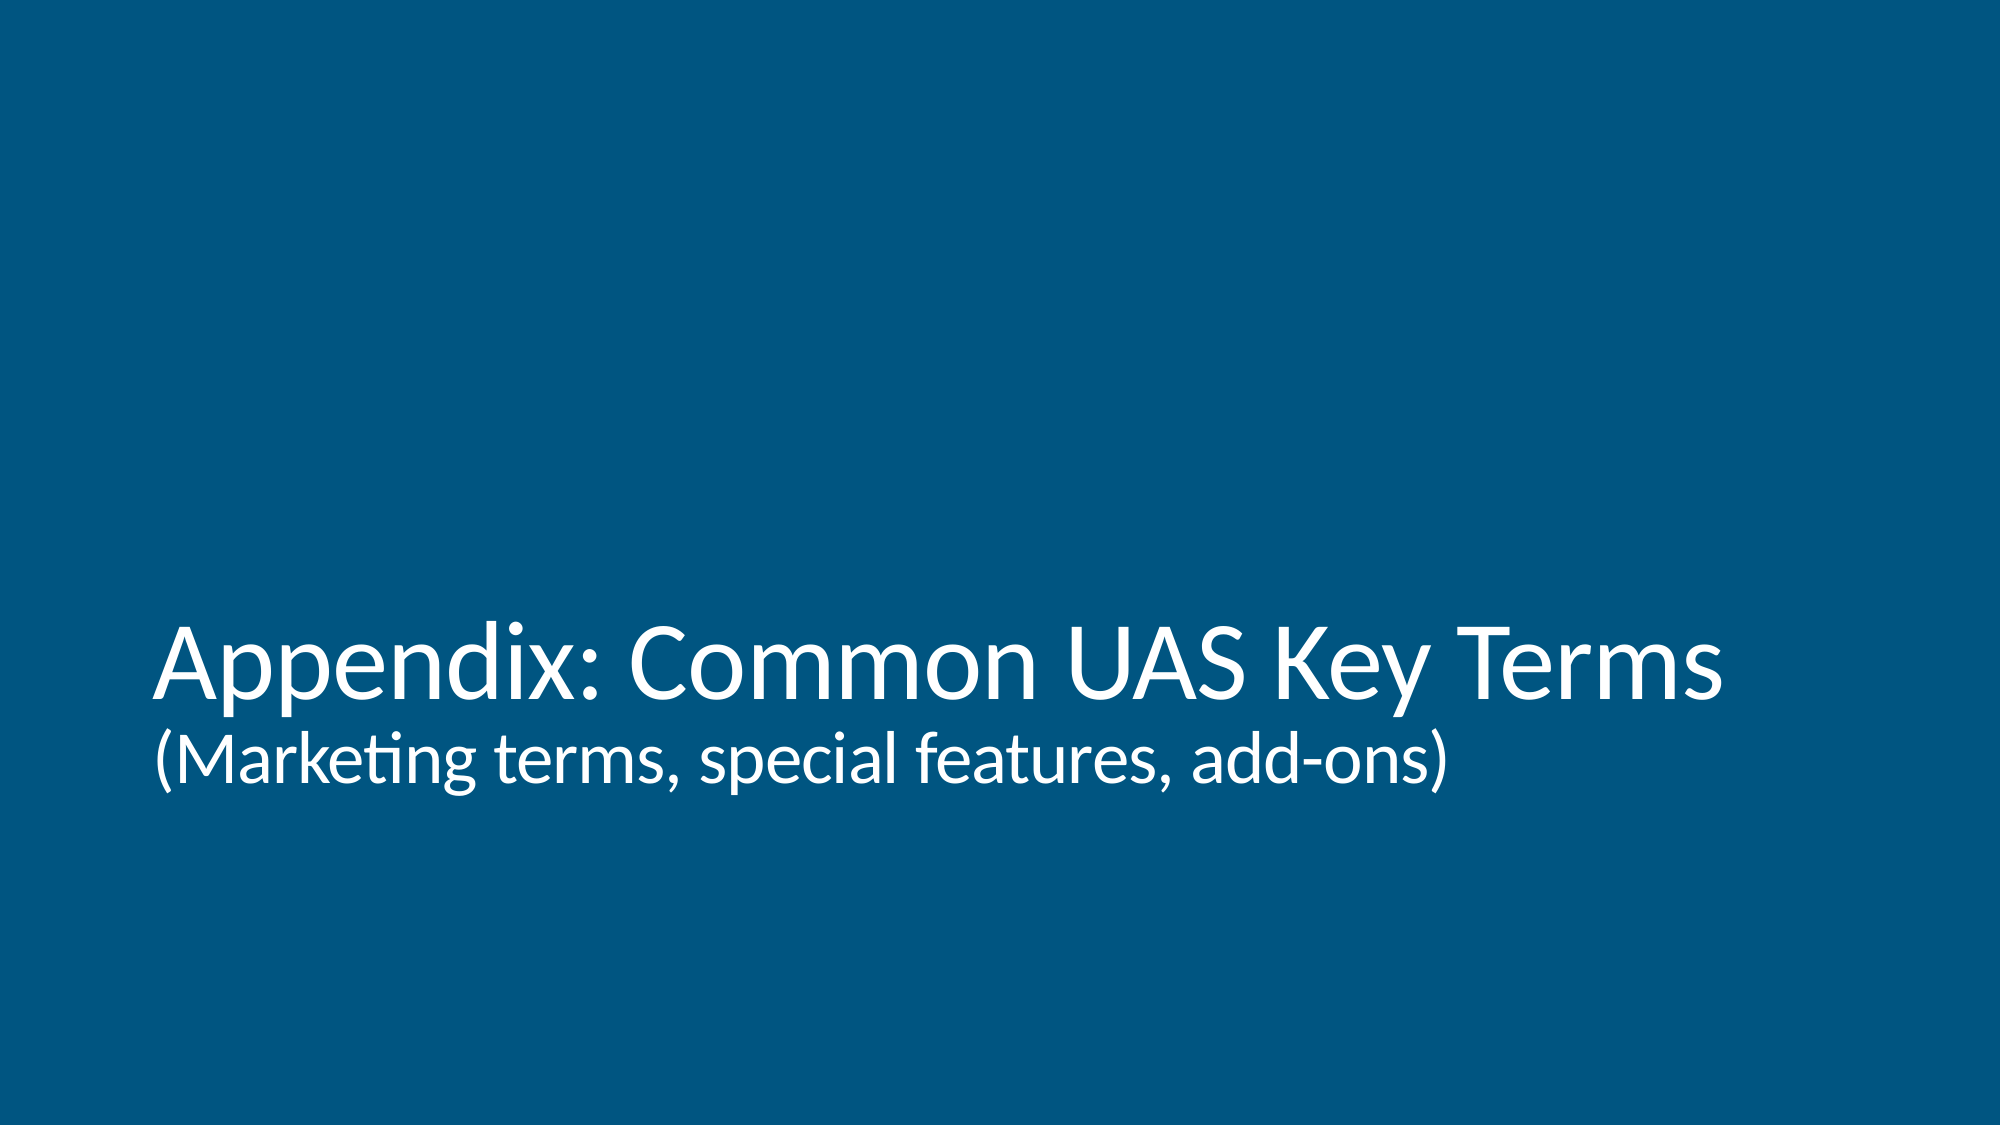

# Appendix: Common UAS Key Terms (Marketing terms, special features, add-ons)